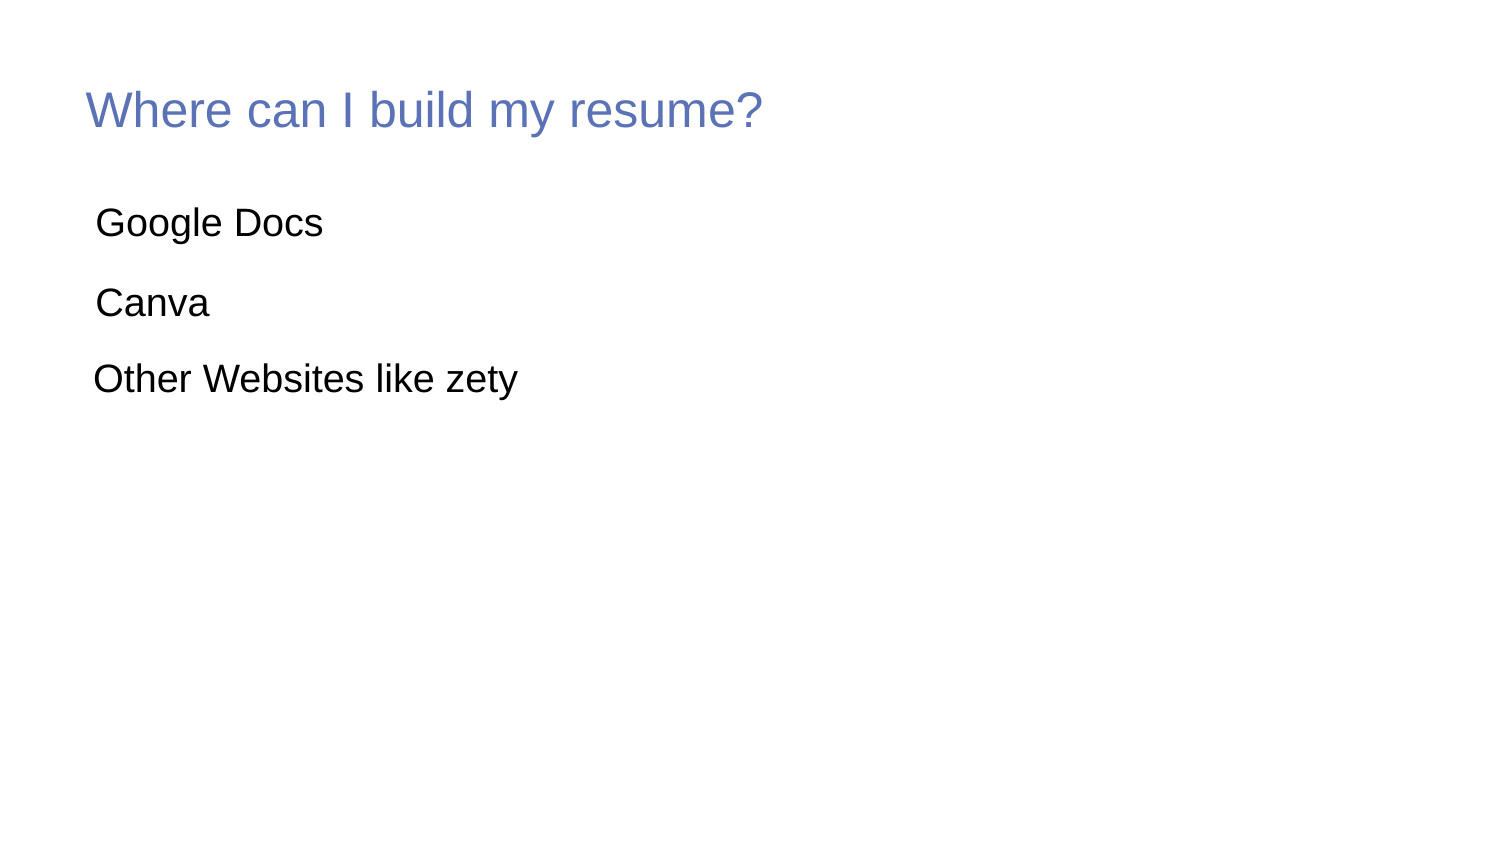

# Where can I build my resume?
Google Docs
Canva
Other Websites like zety